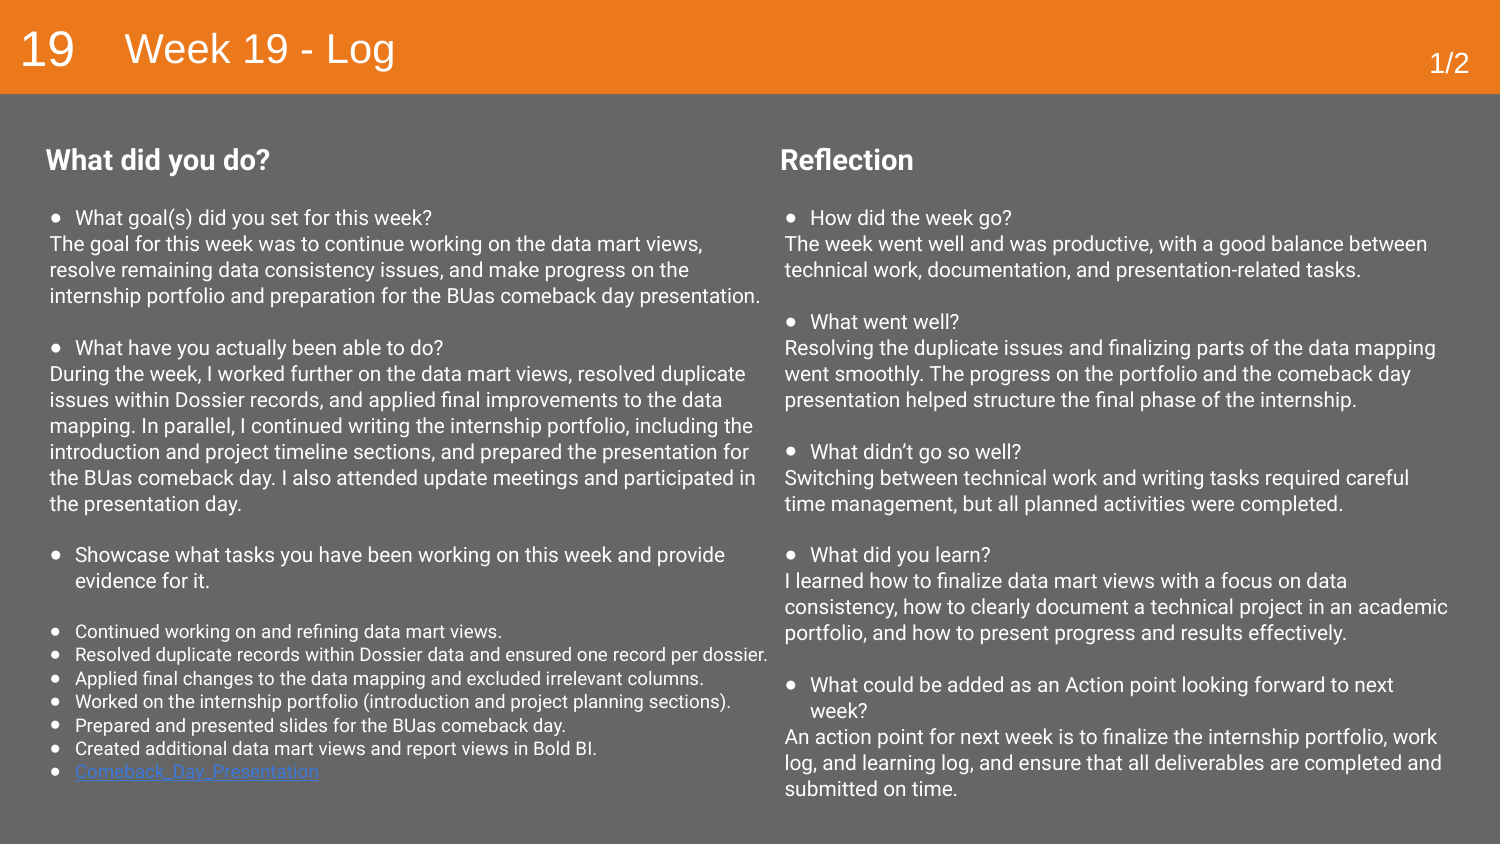

19
# Week 19 - Log
1/2

What did you do?
Reflection
What goal(s) did you set for this week?
The goal for this week was to continue working on the data mart views, resolve remaining data consistency issues, and make progress on the internship portfolio and preparation for the BUas comeback day presentation.

What have you actually been able to do?
During the week, I worked further on the data mart views, resolved duplicate issues within Dossier records, and applied final improvements to the data mapping. In parallel, I continued writing the internship portfolio, including the introduction and project timeline sections, and prepared the presentation for the BUas comeback day. I also attended update meetings and participated in the presentation day.

Showcase what tasks you have been working on this week and provide evidence for it.

Continued working on and refining data mart views.
Resolved duplicate records within Dossier data and ensured one record per dossier.
Applied final changes to the data mapping and excluded irrelevant columns.
Worked on the internship portfolio (introduction and project planning sections).
Prepared and presented slides for the BUas comeback day.
Created additional data mart views and report views in Bold BI.
Comeback_Day_Presentation
How did the week go?
The week went well and was productive, with a good balance between technical work, documentation, and presentation-related tasks.

What went well?
Resolving the duplicate issues and finalizing parts of the data mapping went smoothly. The progress on the portfolio and the comeback day presentation helped structure the final phase of the internship.

What didn’t go so well?
Switching between technical work and writing tasks required careful time management, but all planned activities were completed.

What did you learn?
I learned how to finalize data mart views with a focus on data consistency, how to clearly document a technical project in an academic portfolio, and how to present progress and results effectively.

What could be added as an Action point looking forward to next week?
An action point for next week is to finalize the internship portfolio, work log, and learning log, and ensure that all deliverables are completed and submitted on time.